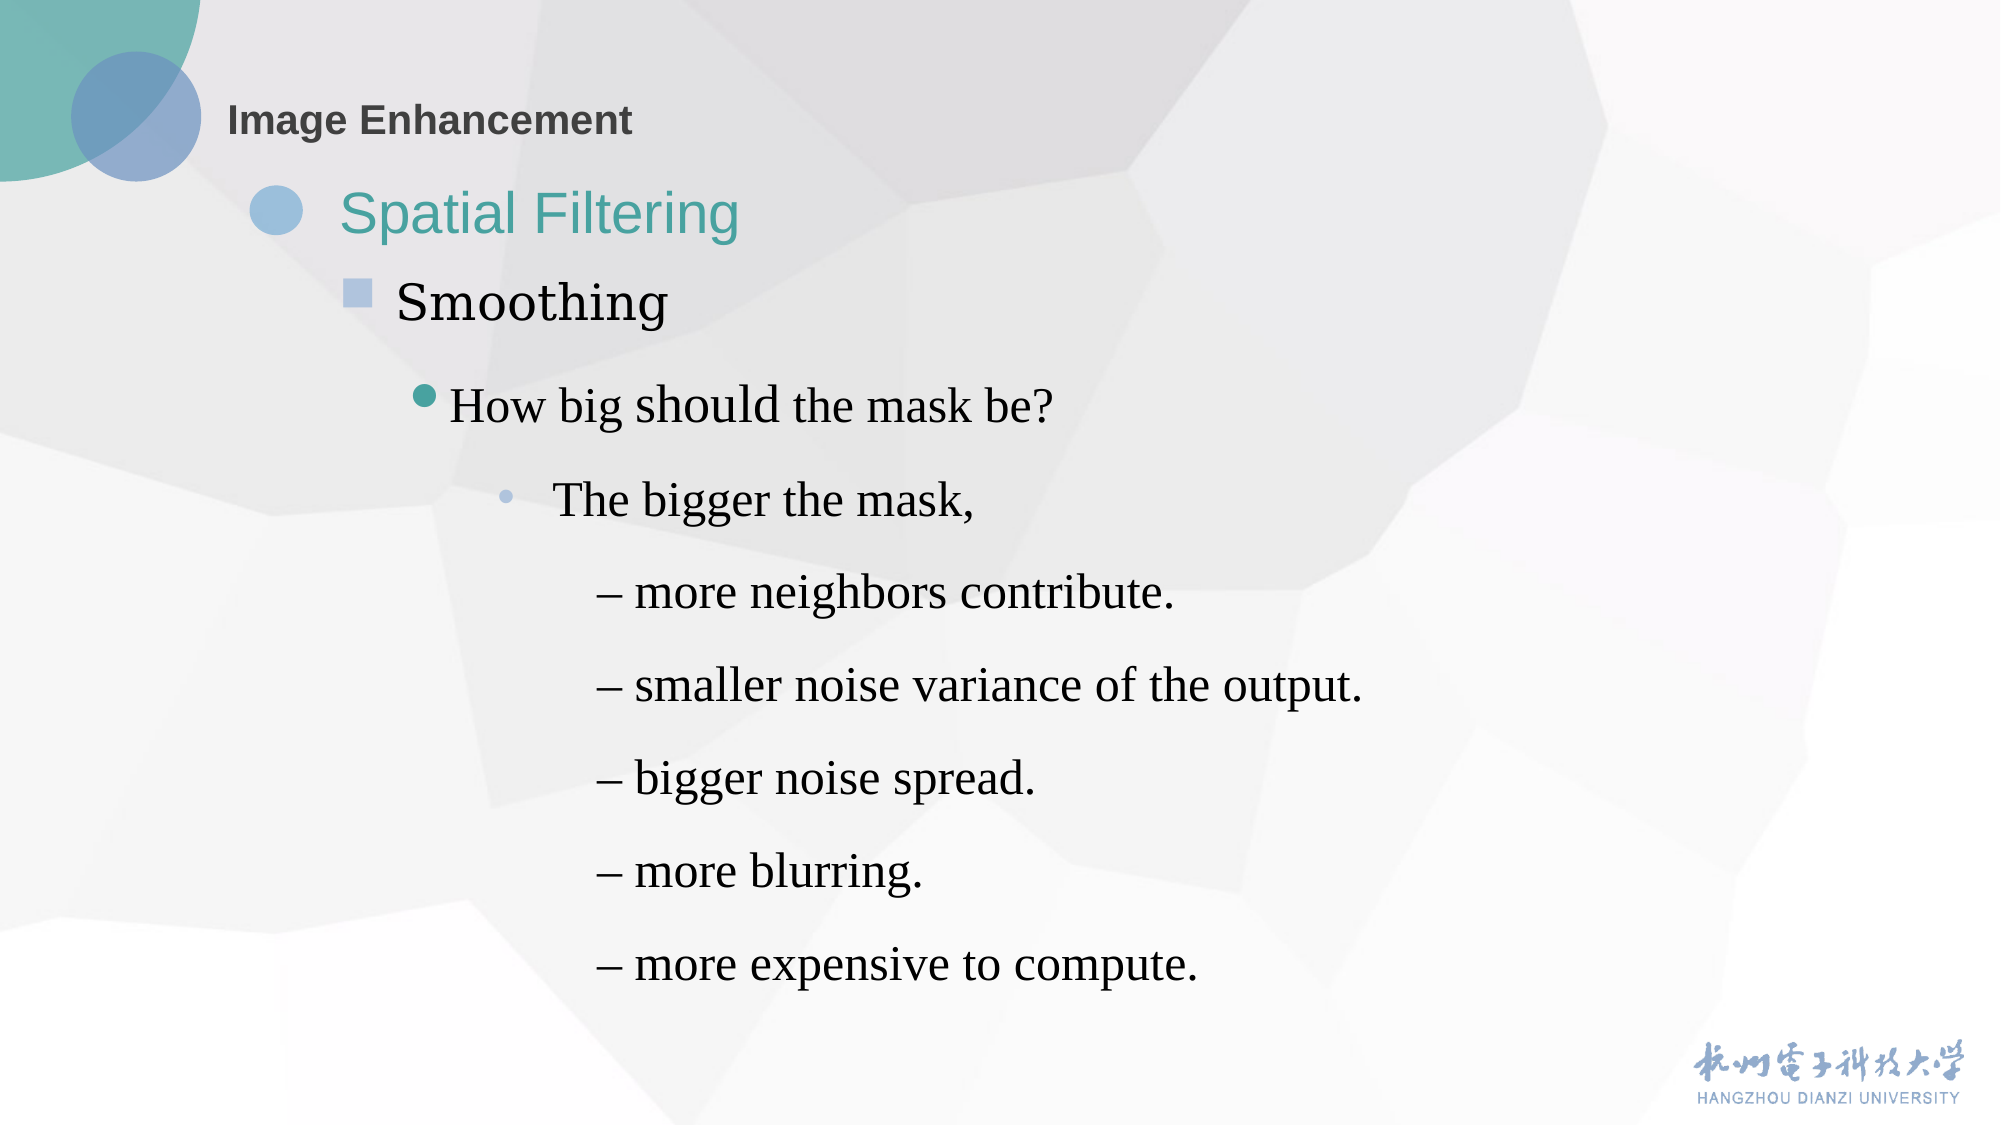

Spatial Filtering

Smoothing
How big should the mask be?
   The bigger the mask,
		– more neighbors contribute.
		– smaller noise variance of the output.
		– bigger noise spread.
		– more blurring.
		– more expensive to compute.